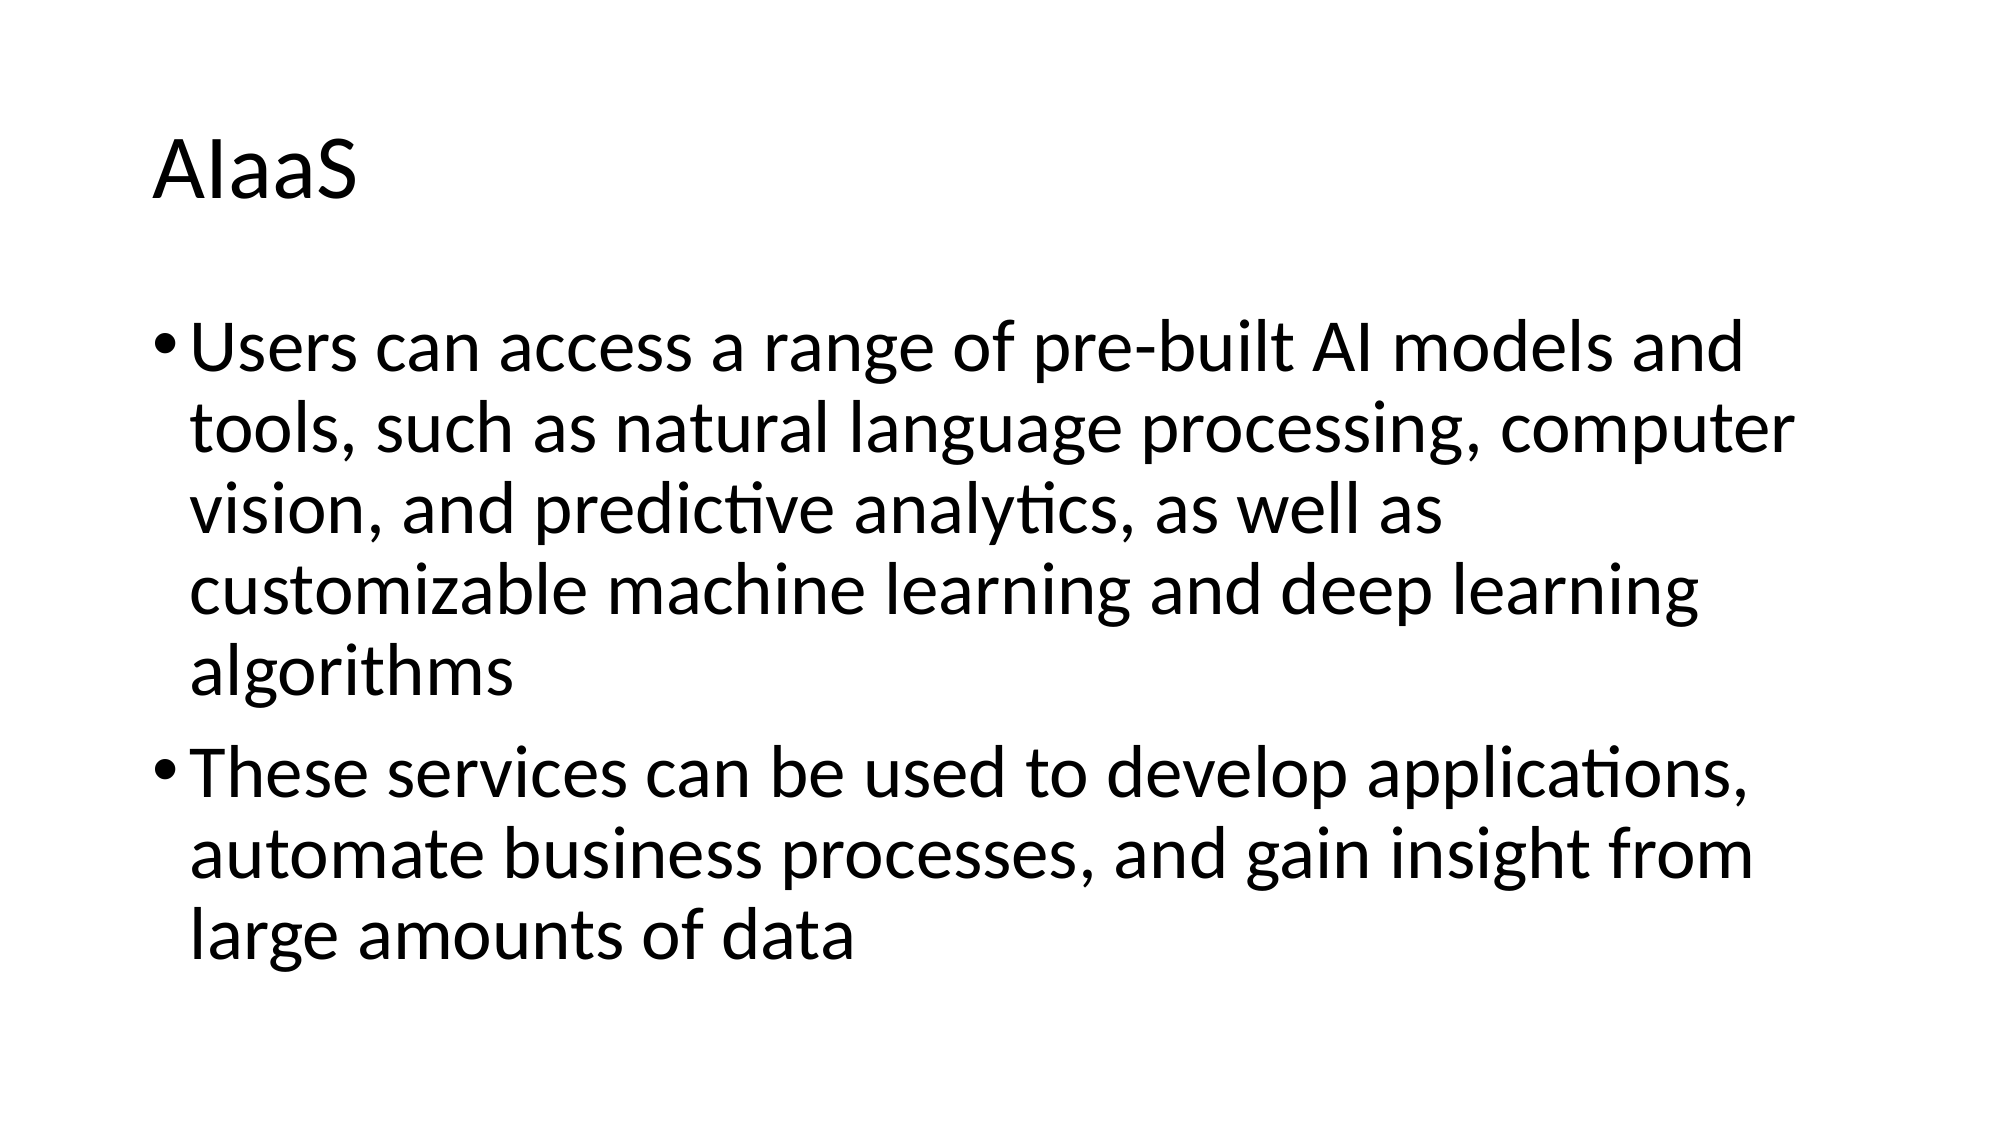

# AIaaS
Users can access a range of pre-built AI models and tools, such as natural language processing, computer vision, and predictive analytics, as well as customizable machine learning and deep learning algorithms
These services can be used to develop applications, automate business processes, and gain insight from large amounts of data